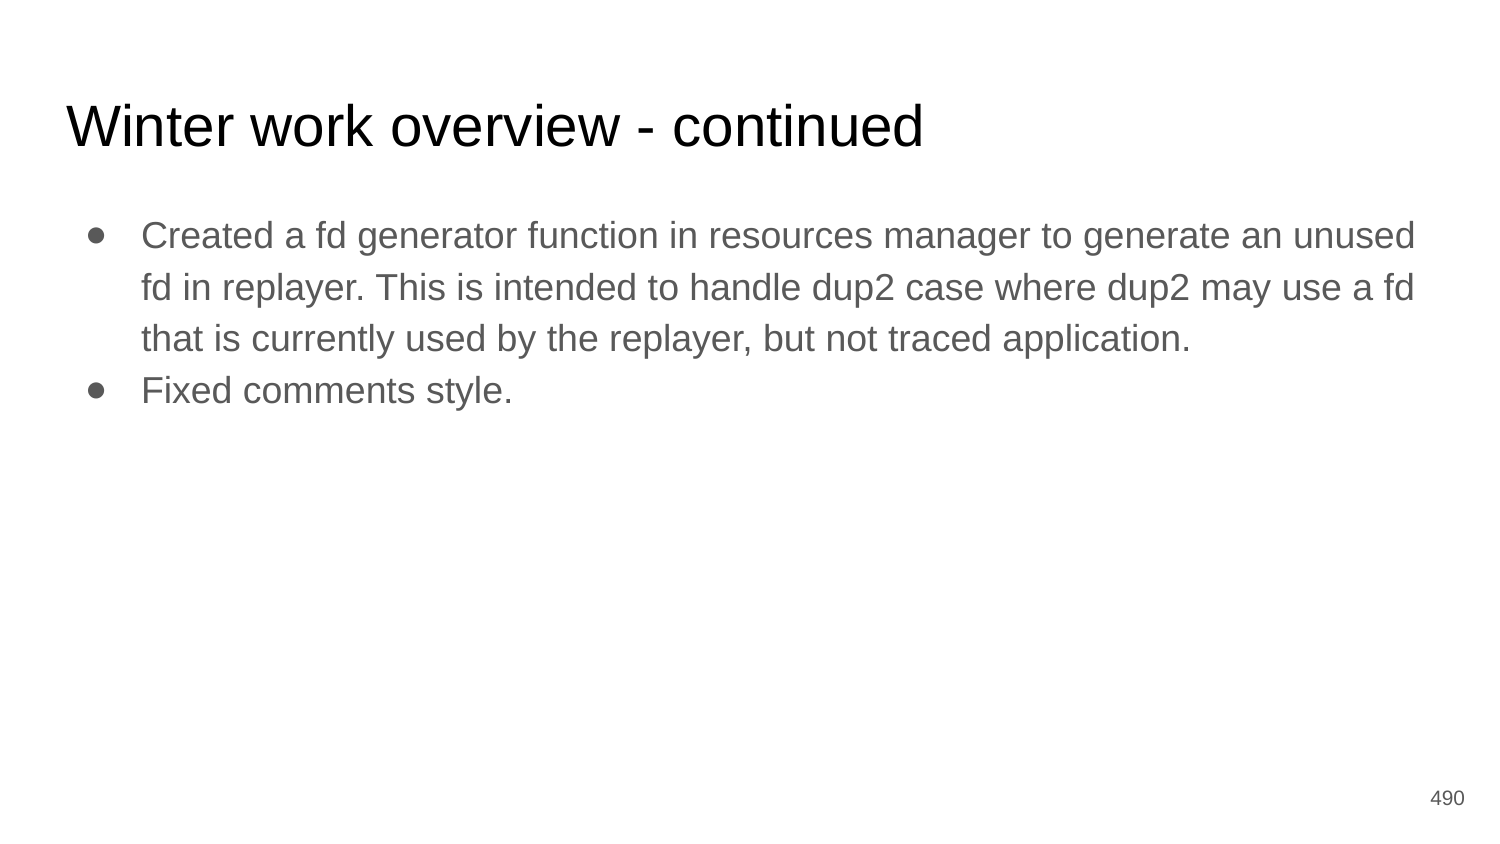

# Winter work overview - continued
Created a fd generator function in resources manager to generate an unused fd in replayer. This is intended to handle dup2 case where dup2 may use a fd that is currently used by the replayer, but not traced application.
Fixed comments style.
490